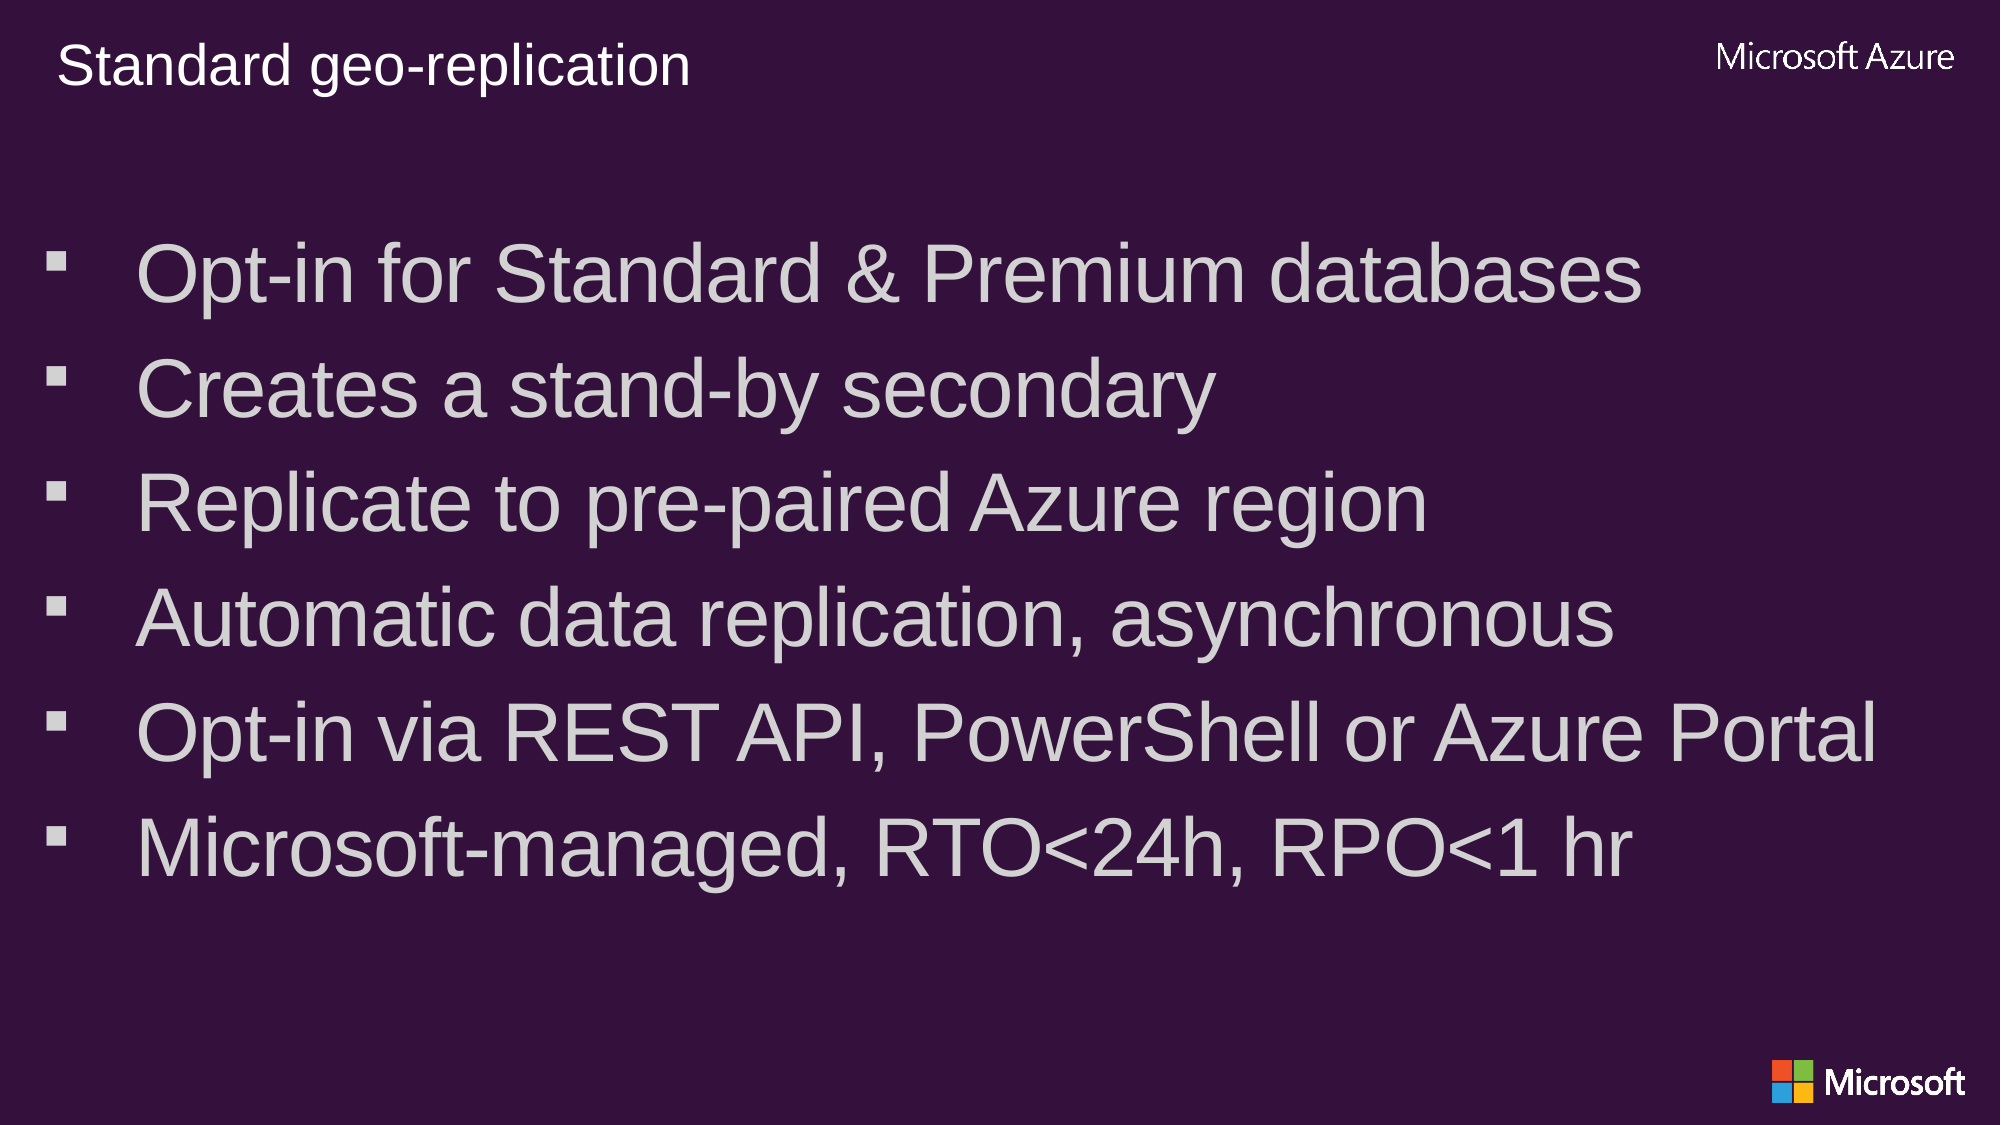

Opt-in for Standard & Premium databases
Creates a stand-by secondary
Replicate to pre-paired Azure region
Automatic data replication, asynchronous
Opt-in via REST API, PowerShell or Azure Portal
Microsoft-managed, RTO<24h, RPO<1 hr
Standard geo-replication